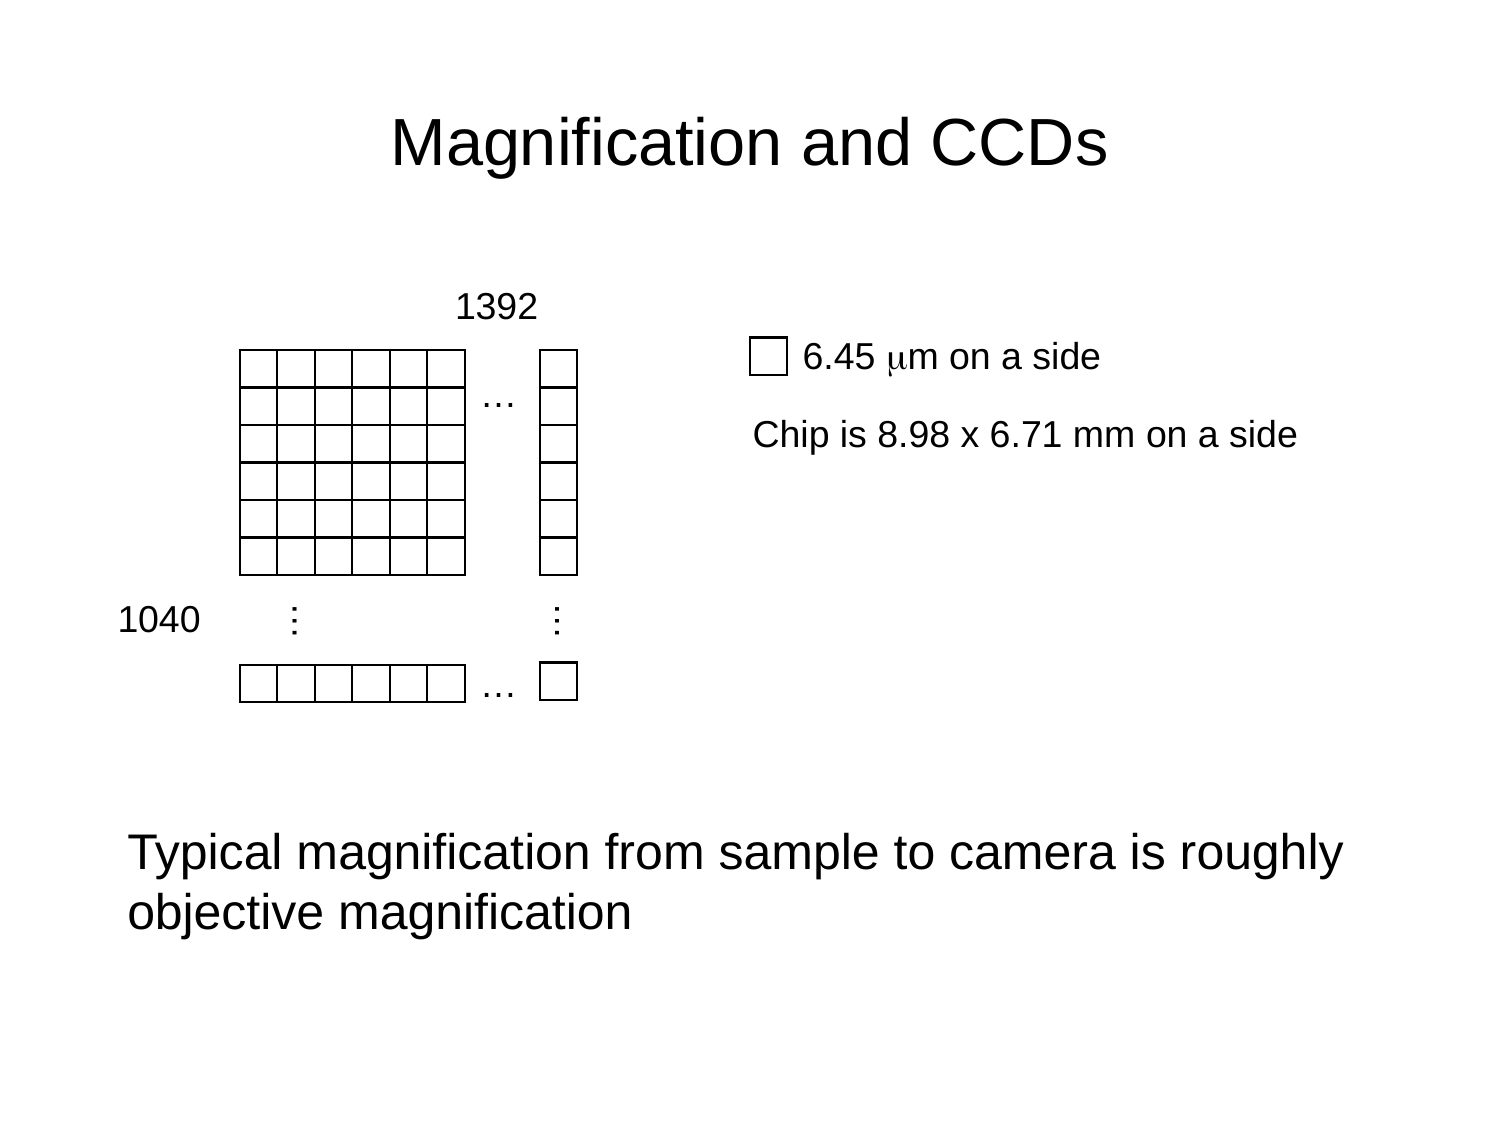

# Magnification and CCDs
1392
6.45 μm on a side

…

Chip is 8.98 x 6.71 mm on a side

1040
…
…
…

Typical magnification from sample to camera is roughly objective magnification